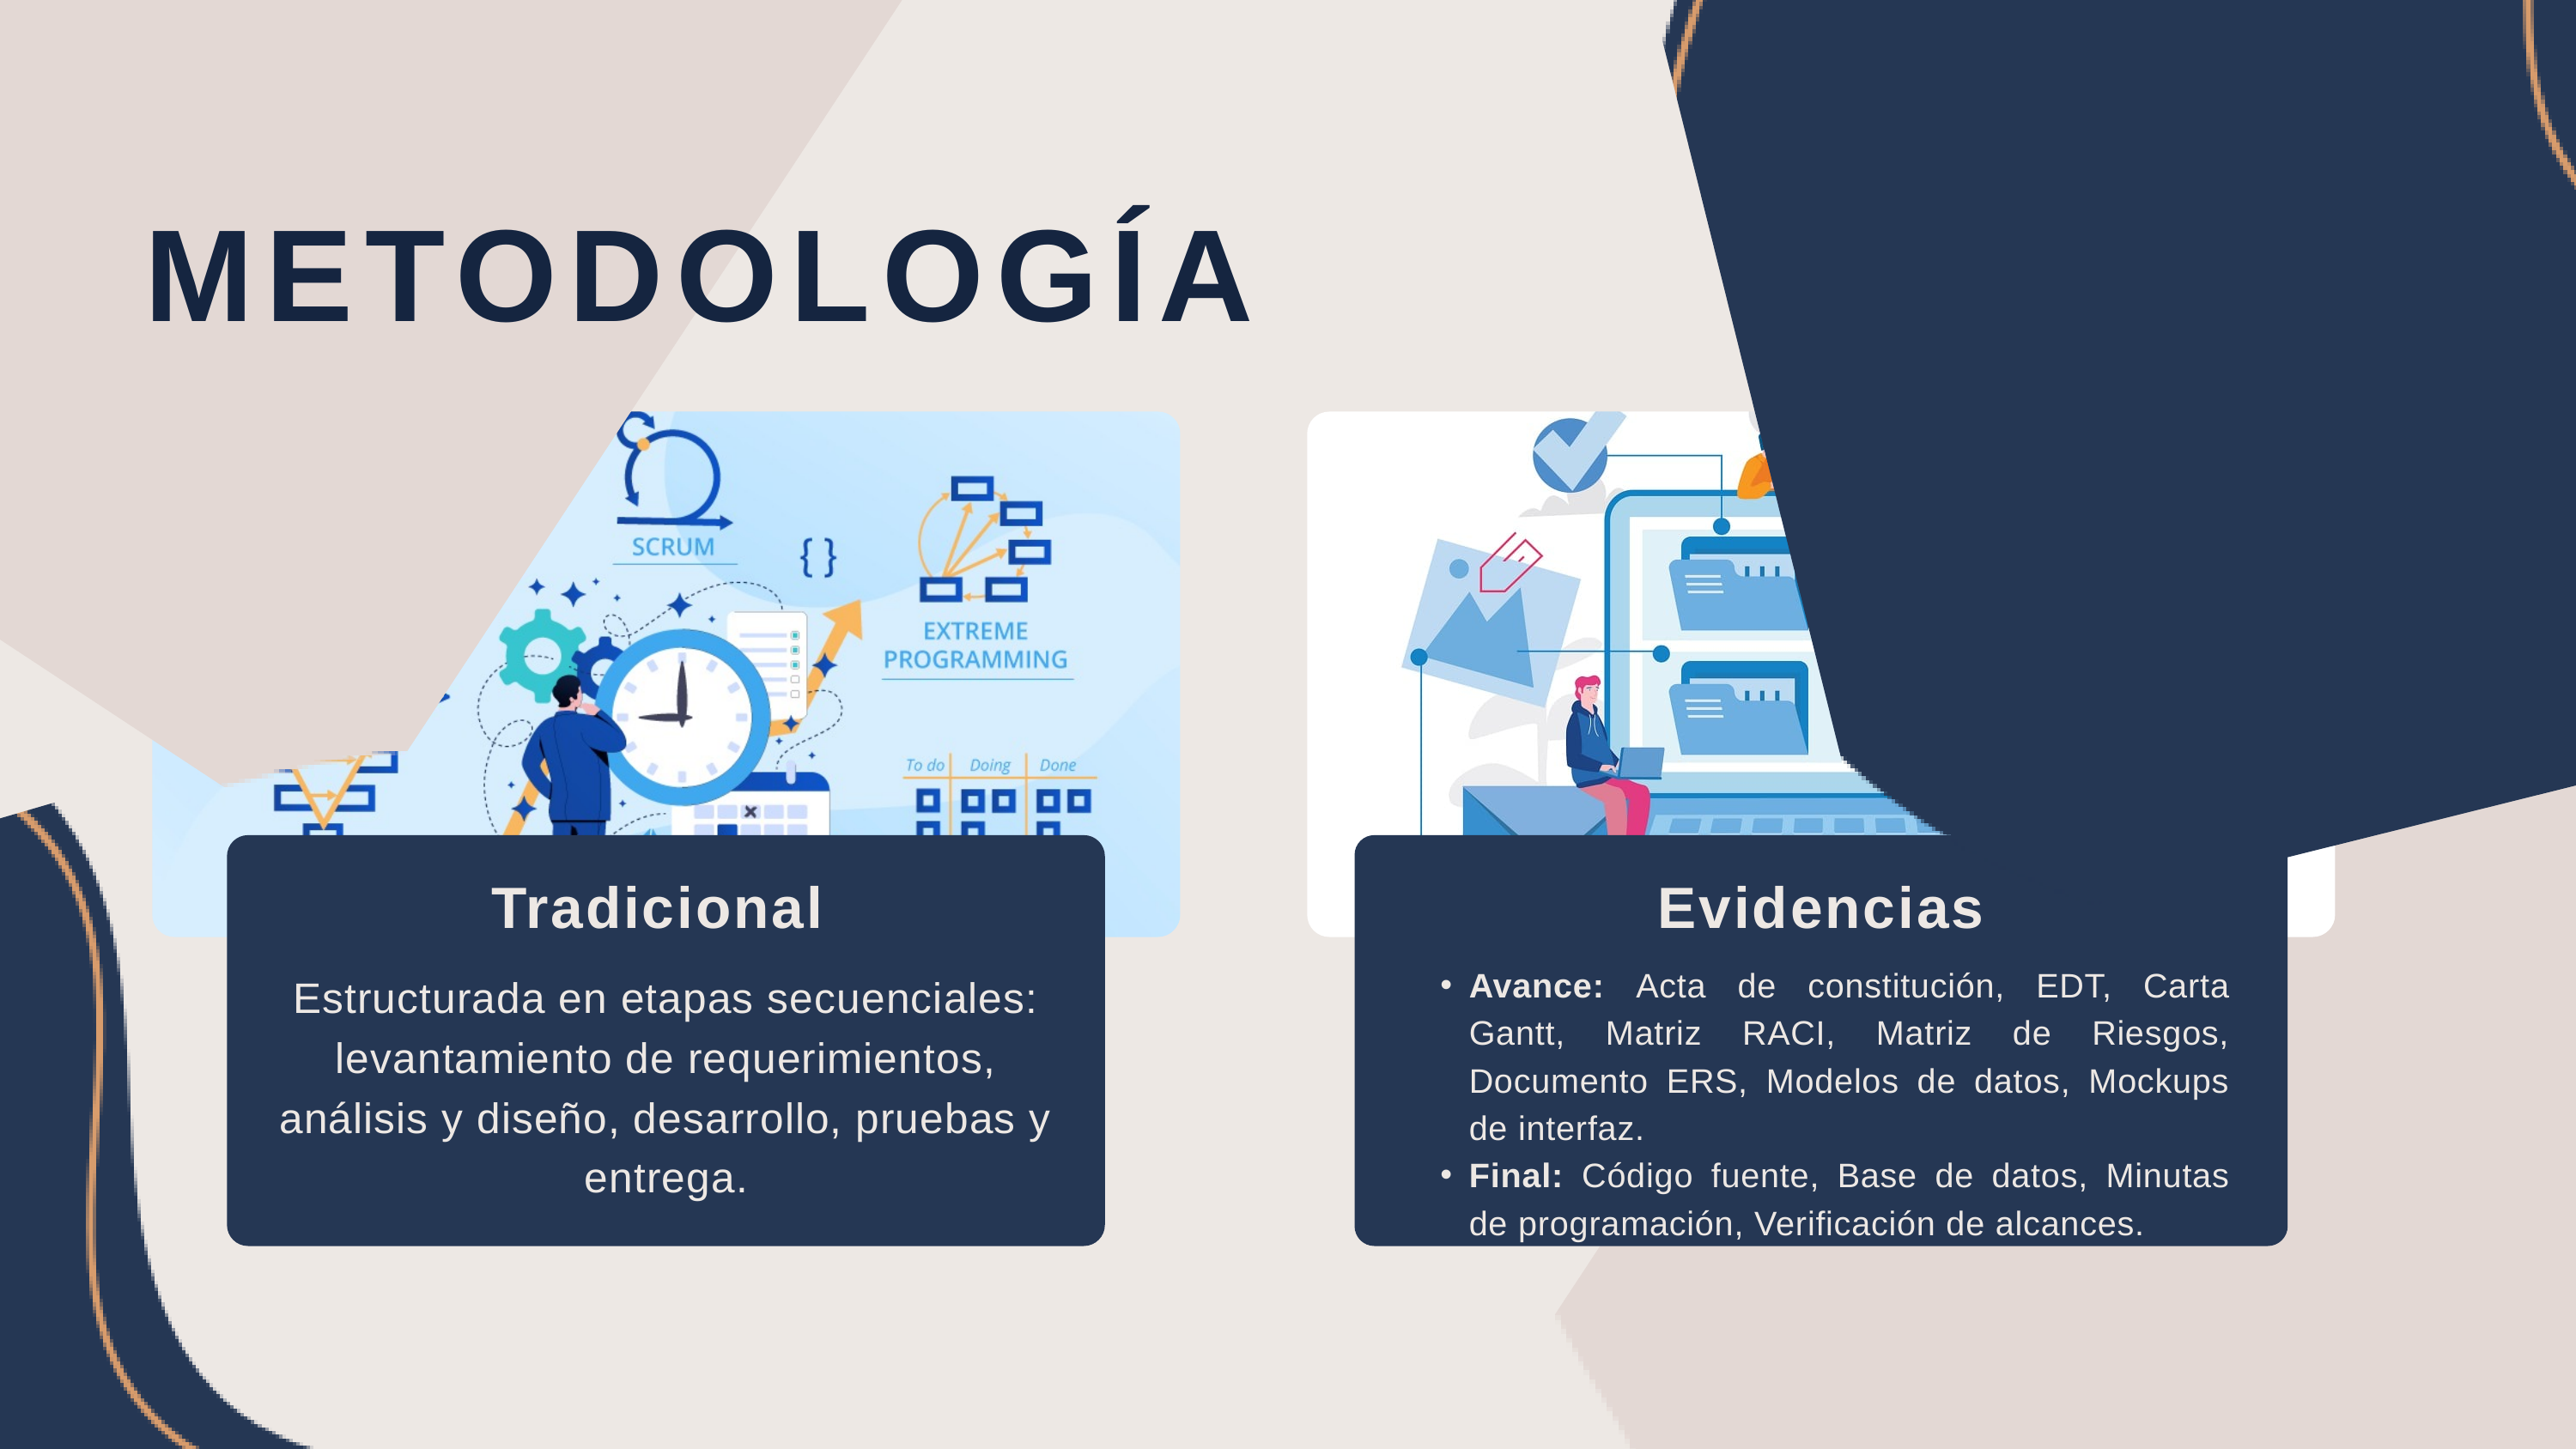

METODOLOGÍA

Tradicional
Evidencias
Avance: Acta de constitución, EDT, Carta Gantt, Matriz RACI, Matriz de Riesgos, Documento ERS, Modelos de datos, Mockups de interfaz.
Final: Código fuente, Base de datos, Minutas de programación, Verificación de alcances.

Estructurada en etapas secuenciales: levantamiento de requerimientos, análisis y diseño, desarrollo, pruebas y entrega.